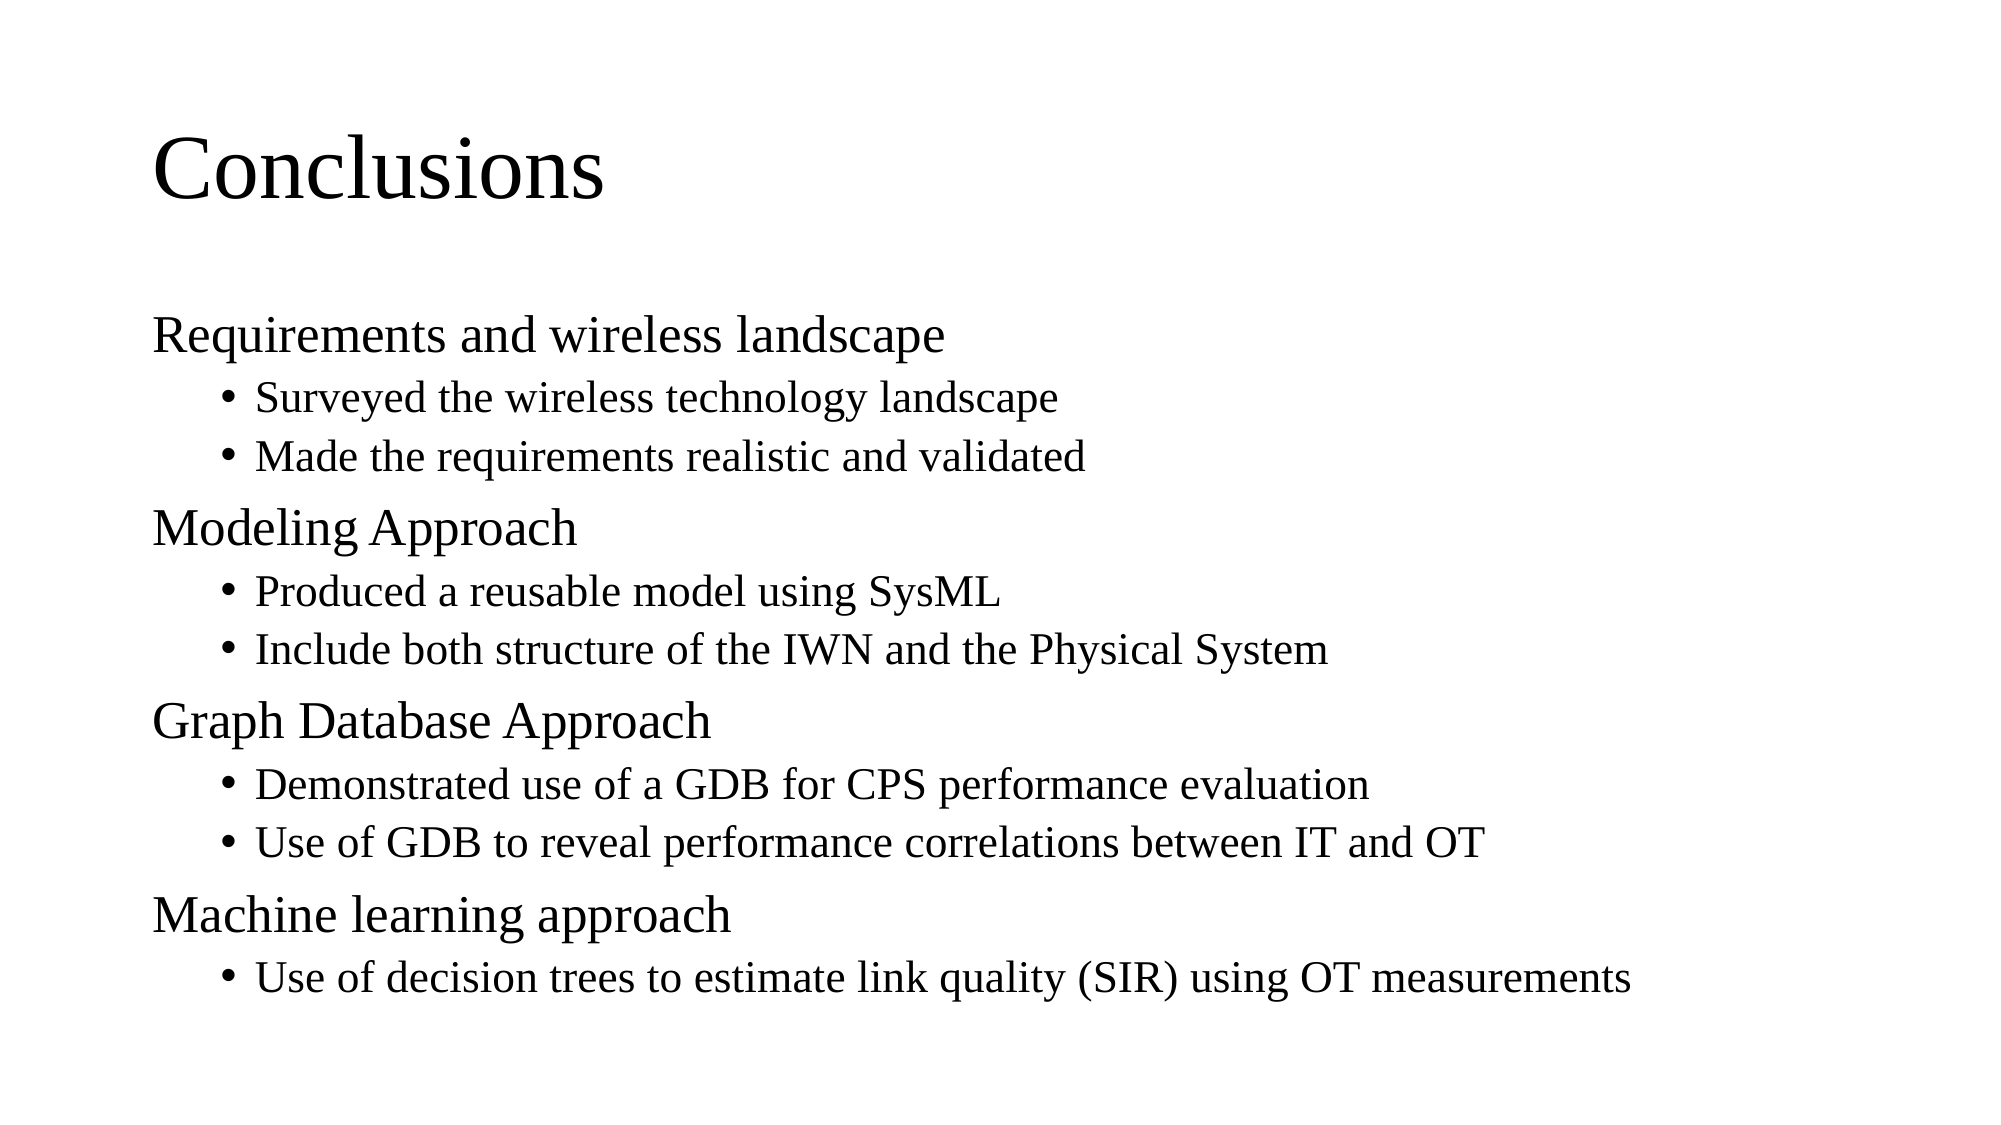

# Conclusions
Requirements and wireless landscape
Surveyed the wireless technology landscape
Made the requirements realistic and validated
Modeling Approach
Produced a reusable model using SysML
Include both structure of the IWN and the Physical System
Graph Database Approach
Demonstrated use of a GDB for CPS performance evaluation
Use of GDB to reveal performance correlations between IT and OT
Machine learning approach
Use of decision trees to estimate link quality (SIR) using OT measurements